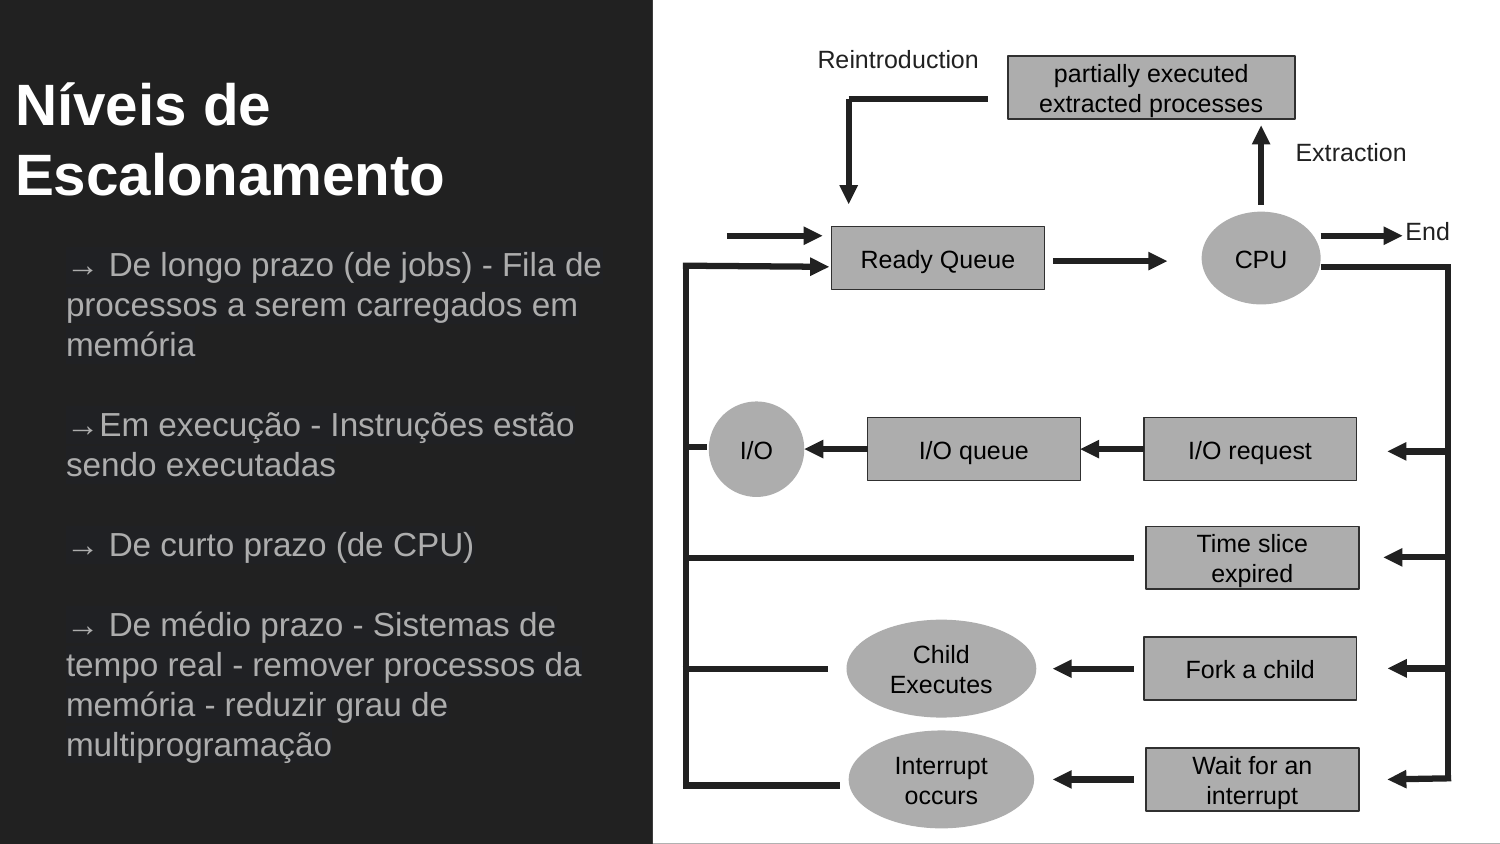

Reintroduction
Níveis de Escalonamento

partially executed extracted processes
Extraction

→ De longo prazo (de jobs) - Fila de processos a serem carregados em memória

→Em execução - Instruções estão sendo executadas

→ De curto prazo (de CPU)

→ De médio prazo - Sistemas de tempo real - remover processos da memória - reduzir grau de multiprogramação
End
CPU
Ready Queue
I/O
I/O queue
I/O request
Time slice expired
Child Executes
Fork a child
Interrupt occurs
Wait for an interrupt